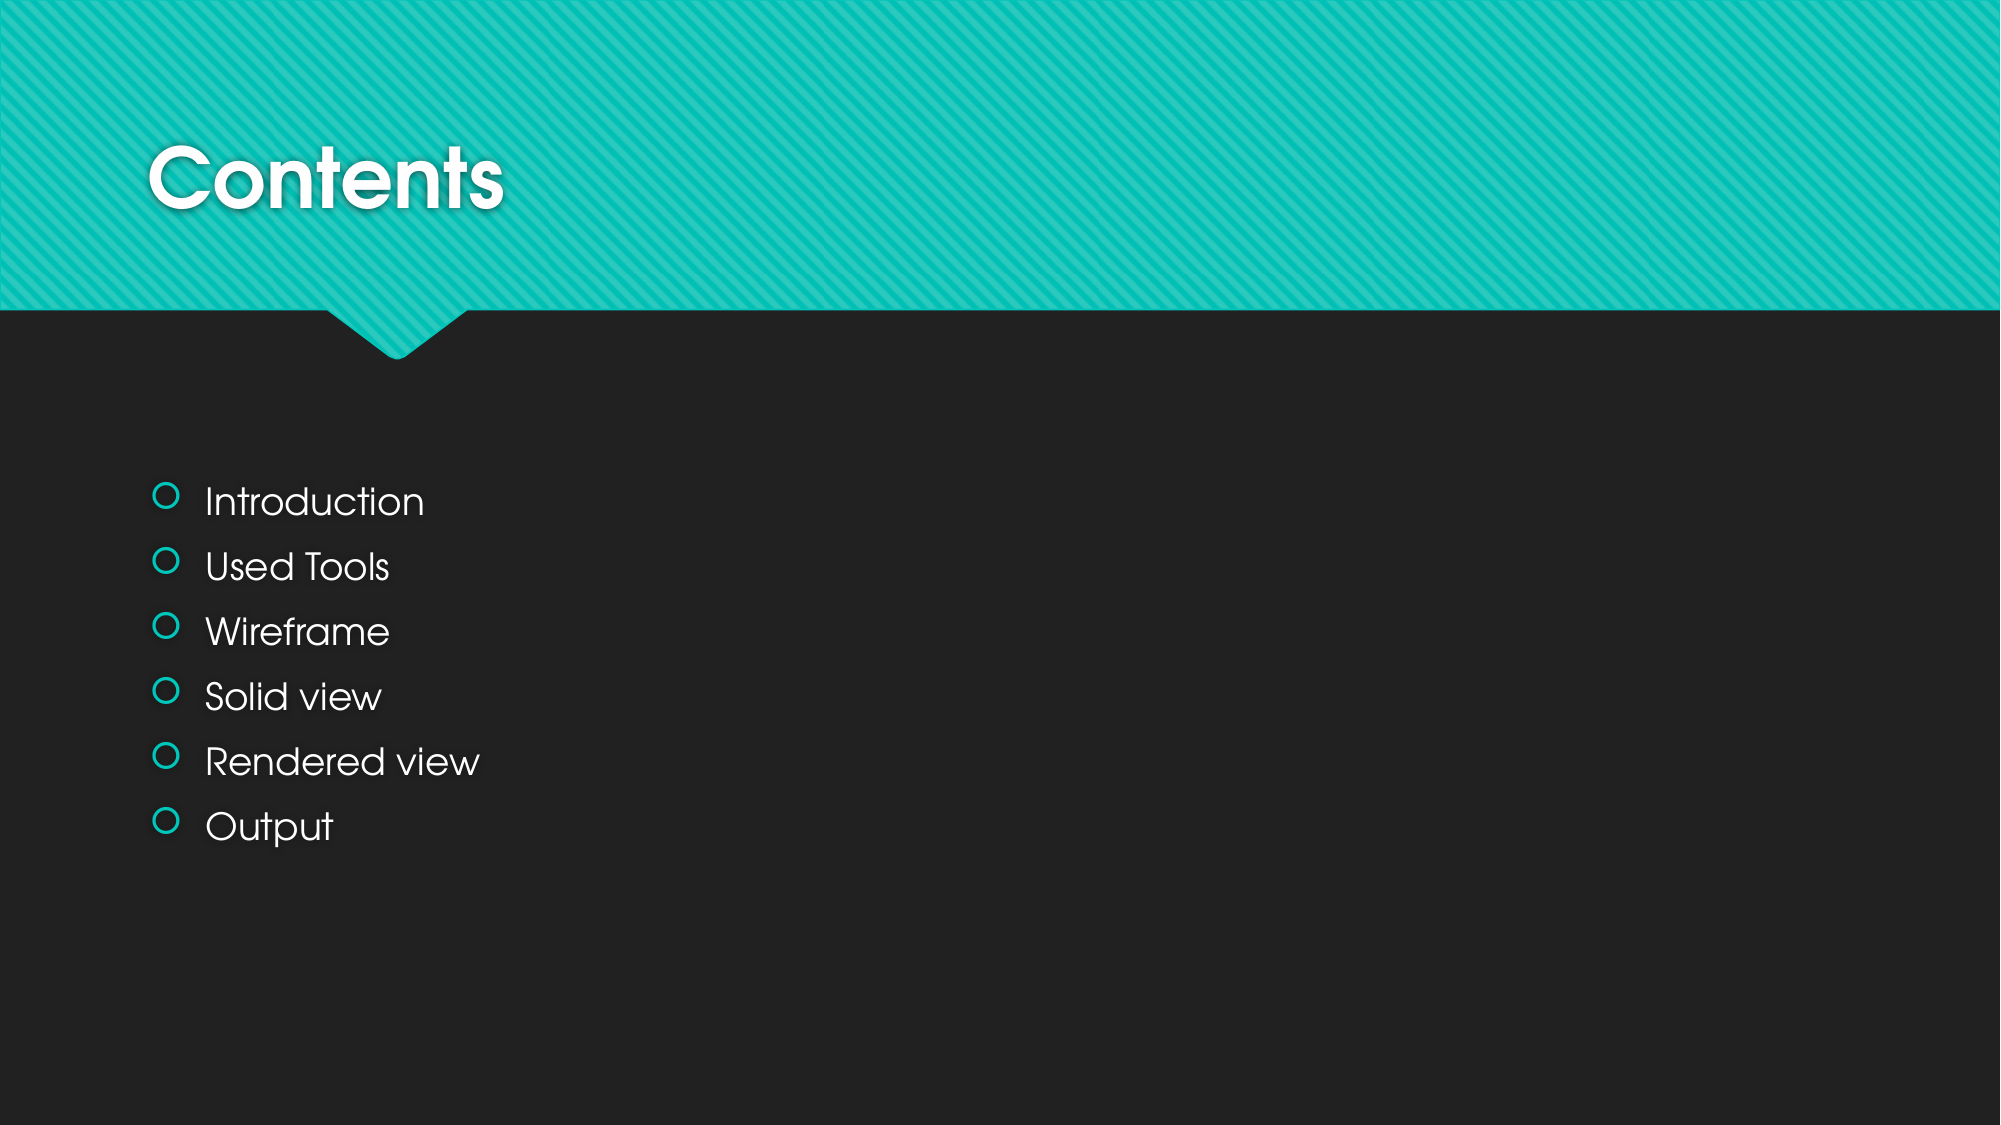

# Contents
Introduction
Used Tools
Wireframe
Solid view
Rendered view
Output